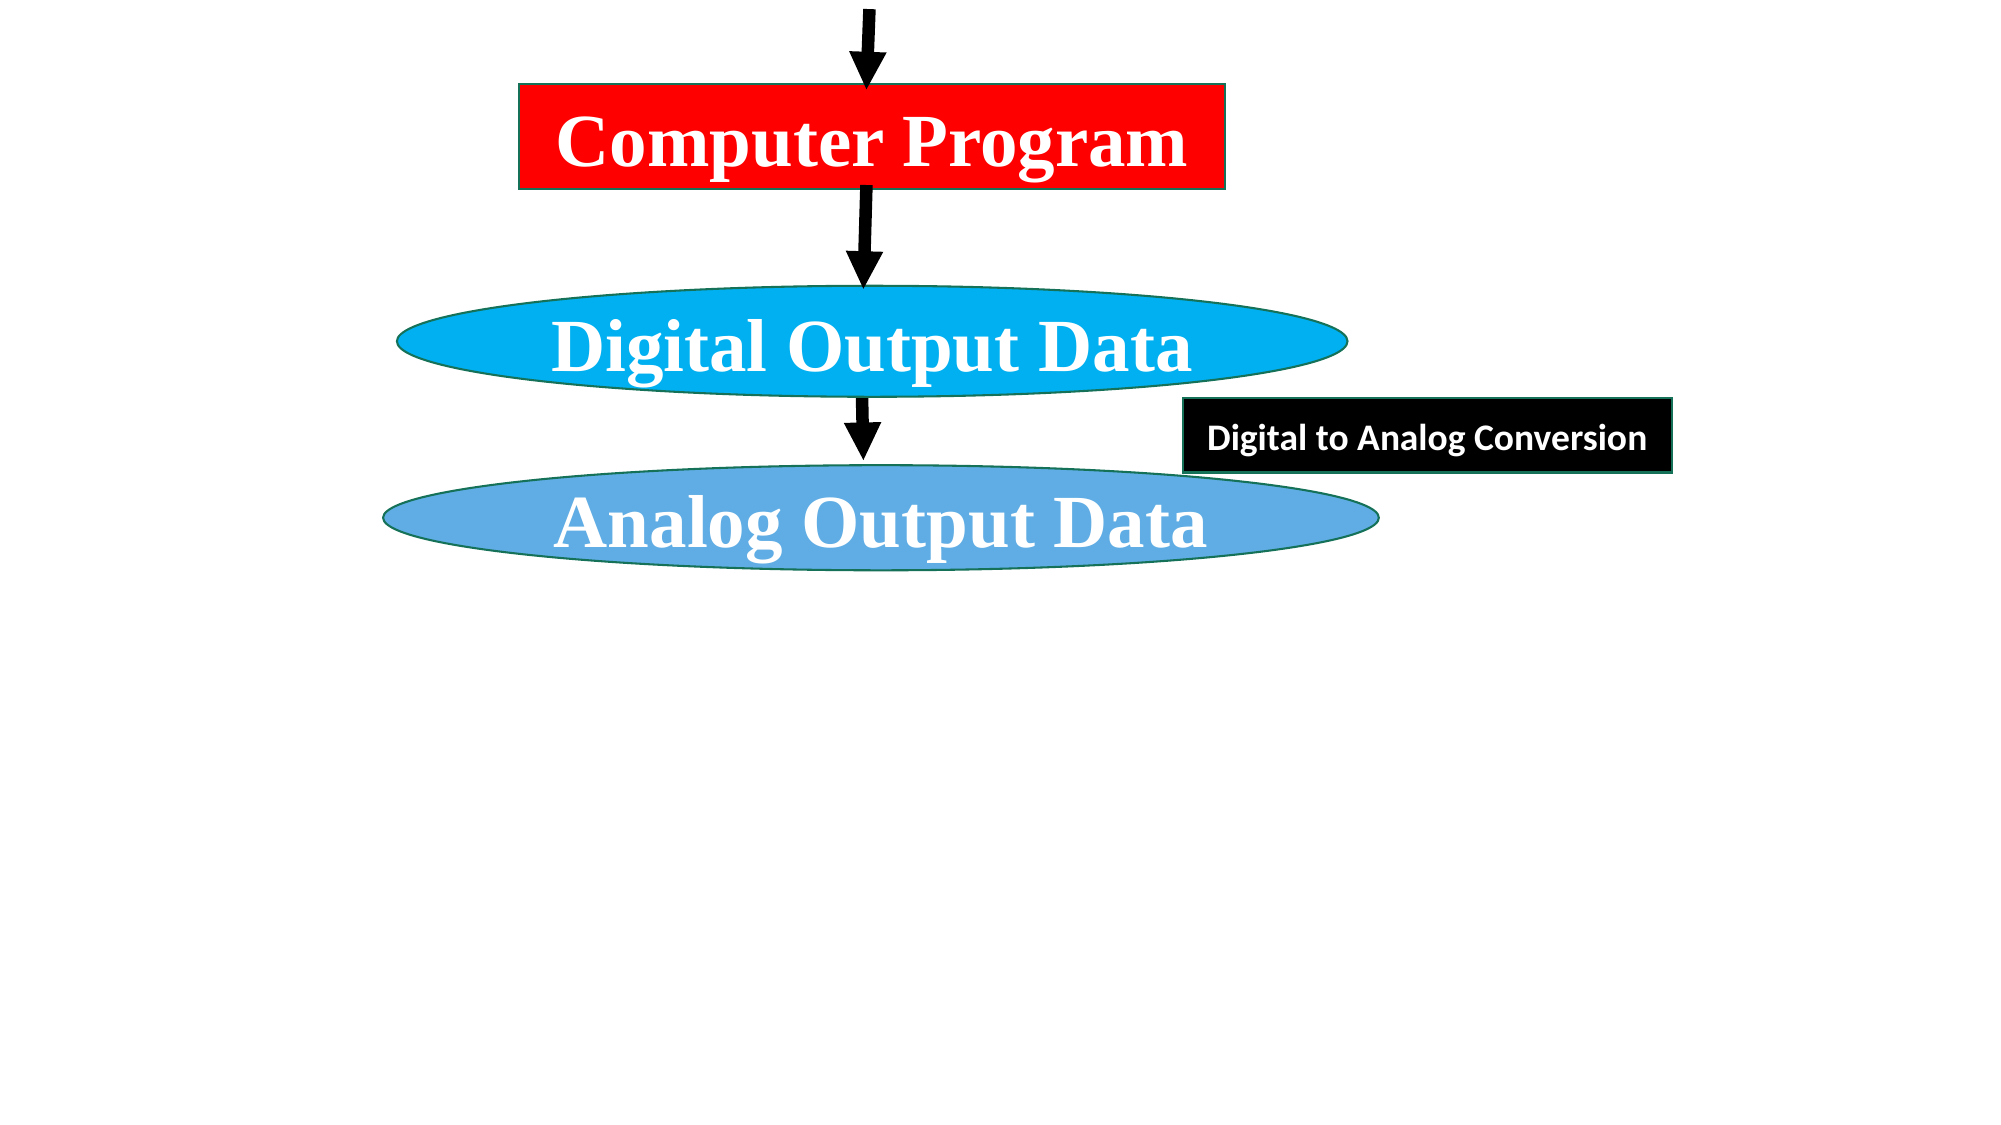

Computer Program
Digital Output Data
Digital to Analog Conversion
Analog Output Data